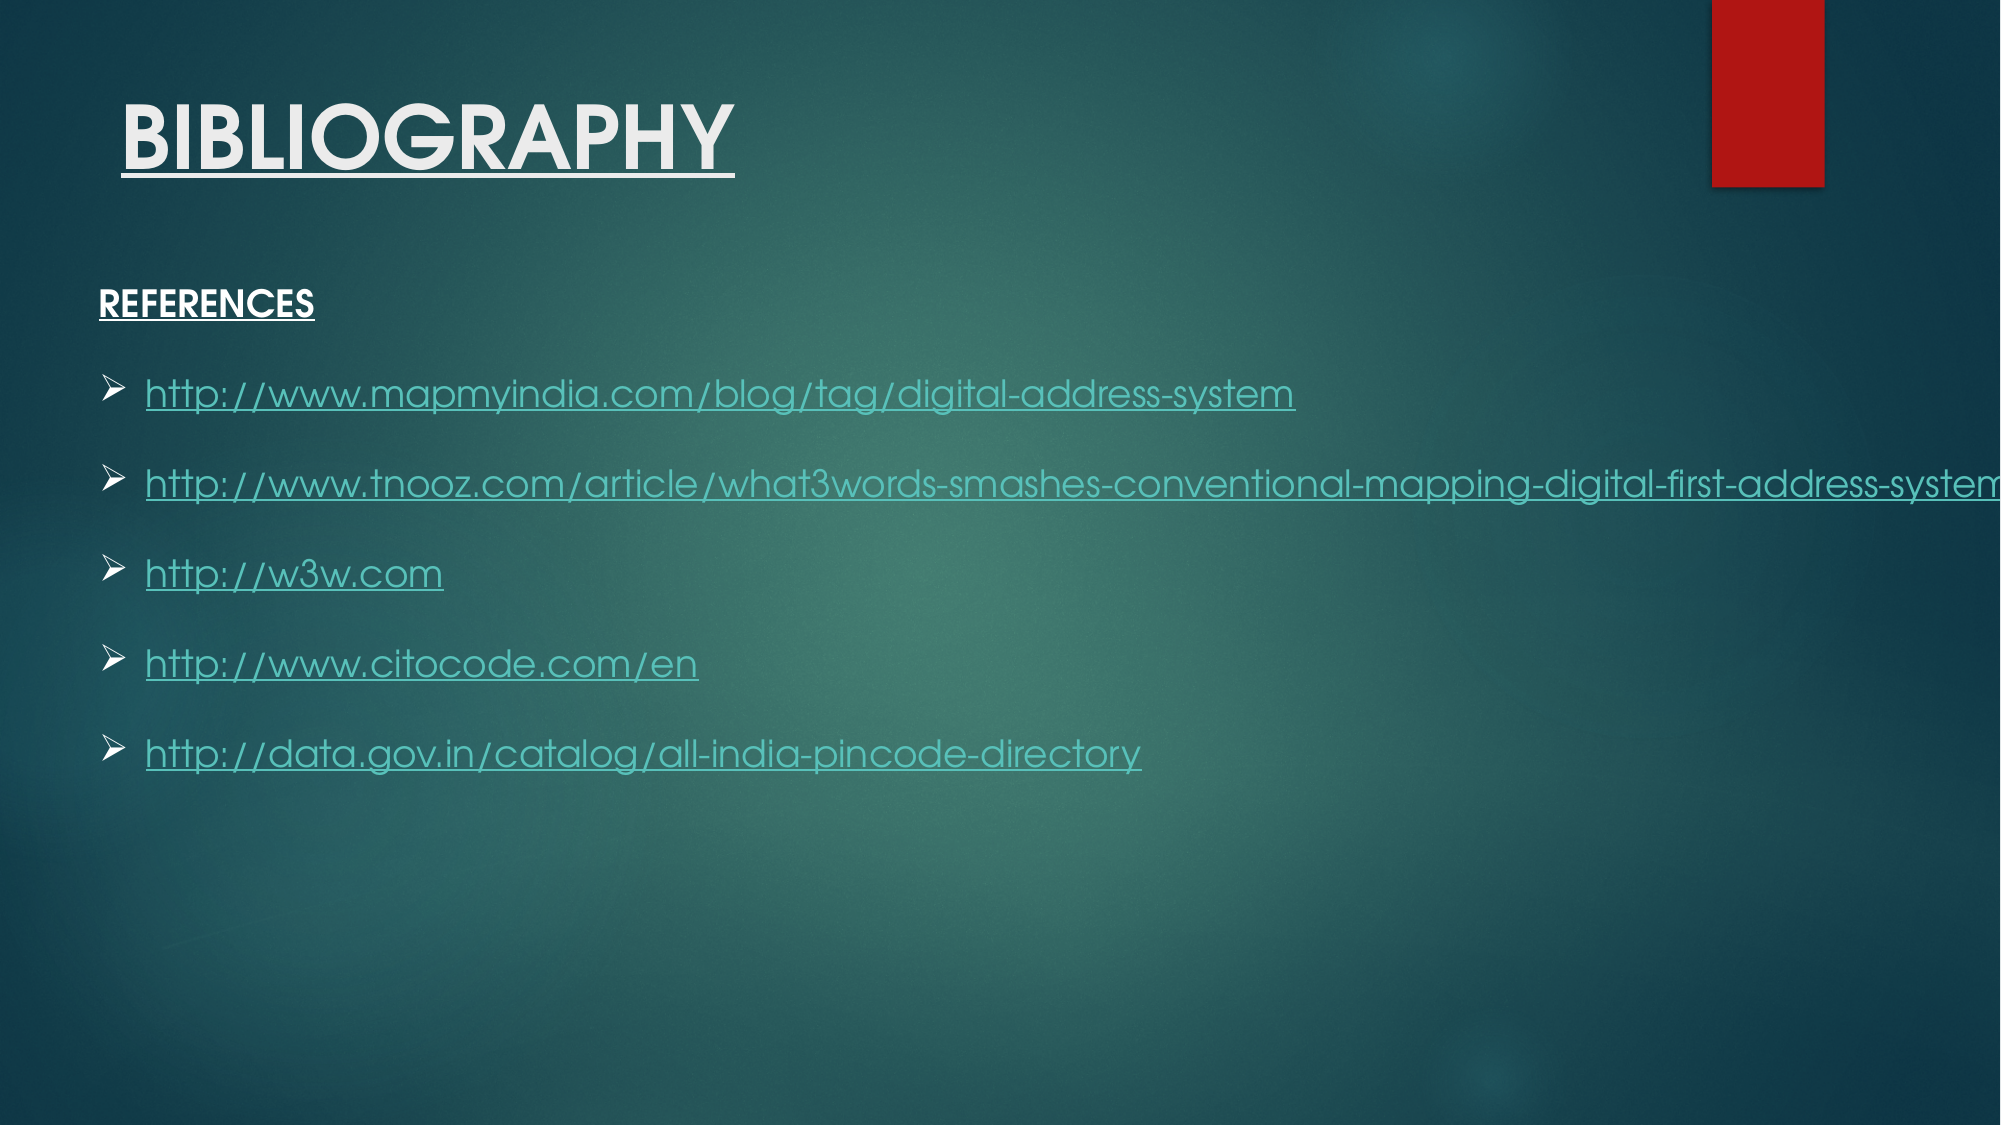

BIBLIOGRAPHY
REFERENCES

http://www.mapmyindia.com/blog/tag/digital-address-system

http://www.tnooz.com/article/what3words-smashes-conventional-mapping-digital-first-address-system/

http://w3w.com

http://www.citocode.com/en

http://data.gov.in/catalog/all-india-pincode-directory